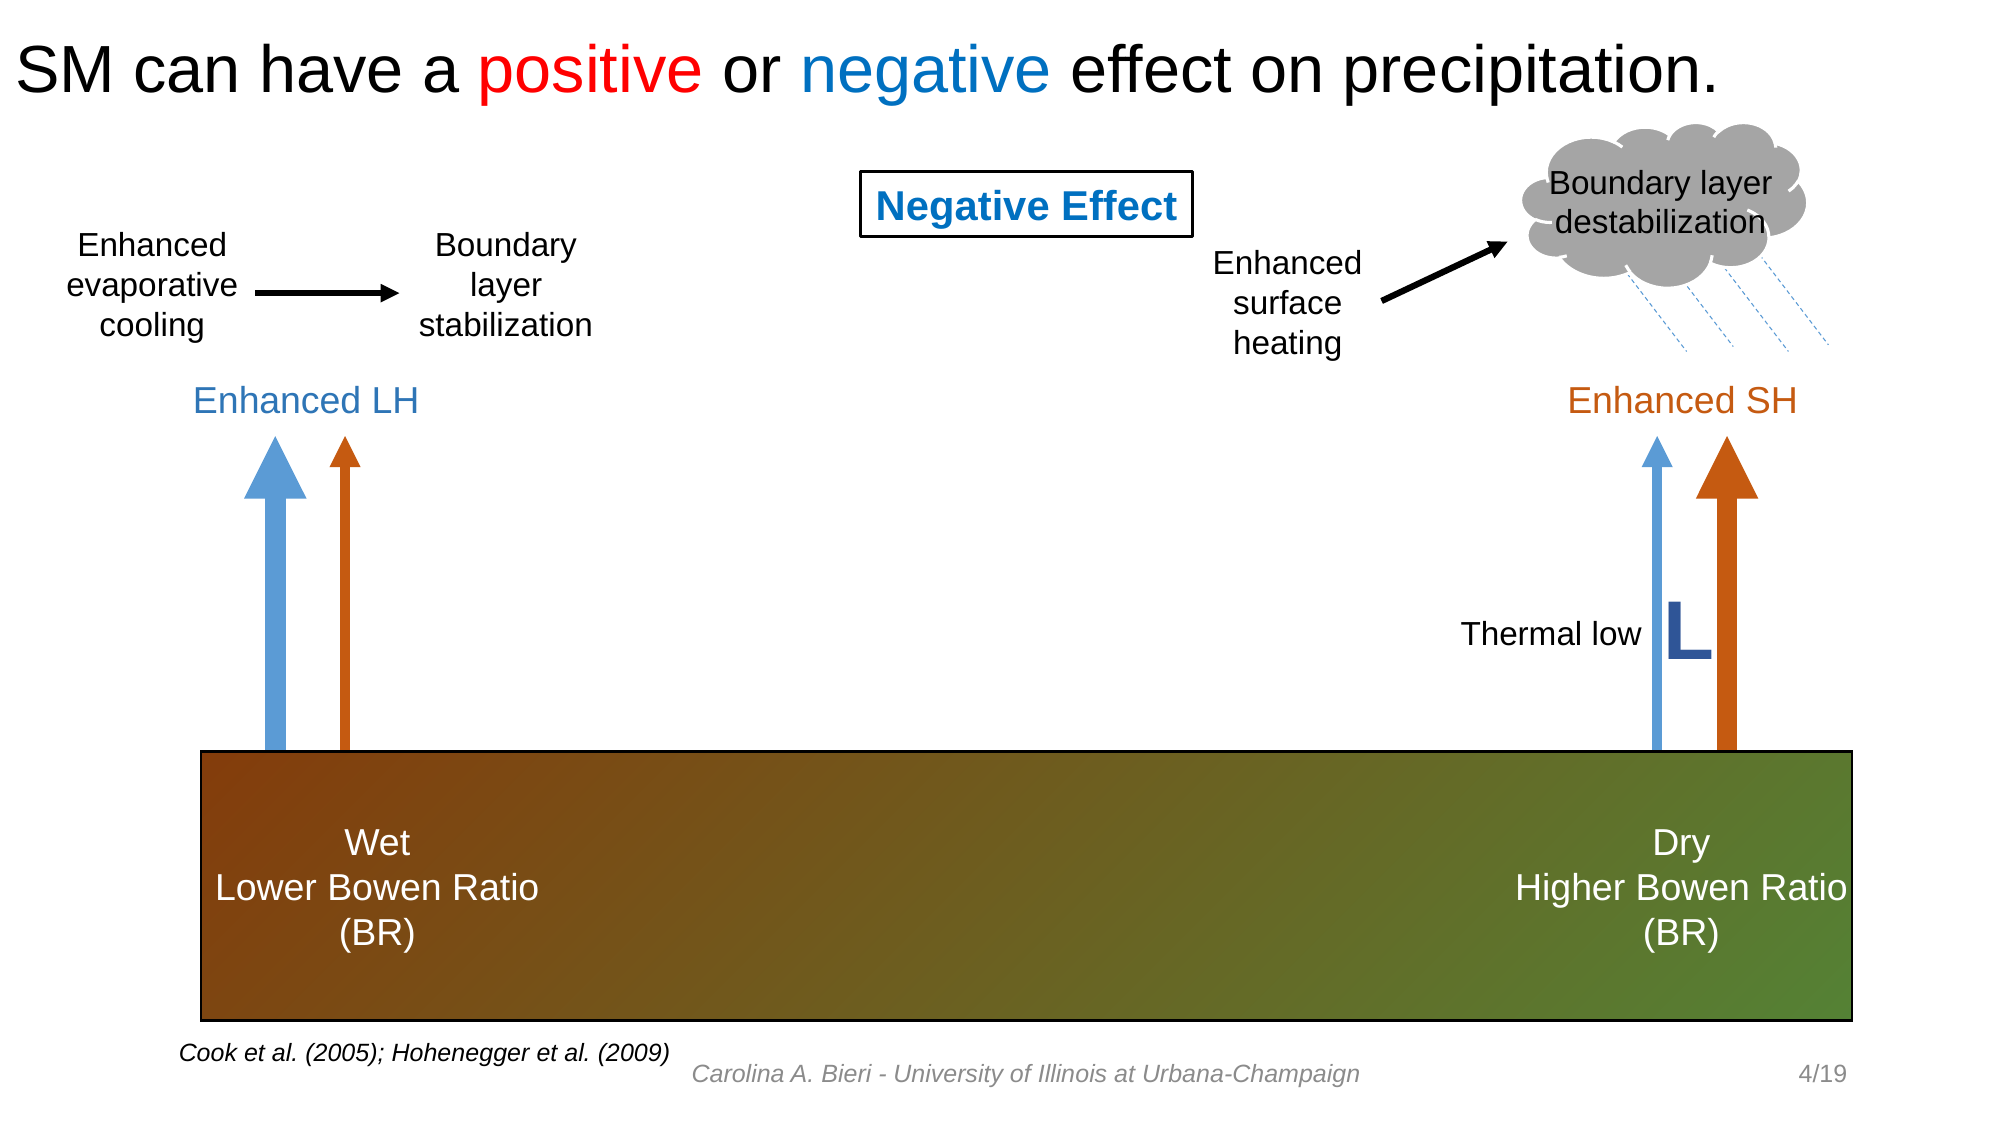

# SM can have a positive or negative effect on precipitation.

Boundary layer destabilization
Negative Effect
Boundary layer stabilization
Enhanced evaporative cooling
Enhanced surface heating
Enhanced SH
Enhanced LH
L
Thermal low

Wet
Lower Bowen Ratio (BR)
Dry
Higher Bowen Ratio (BR)
Cook et al. (2005); Hohenegger et al. (2009)
Carolina A. Bieri - University of Illinois at Urbana-Champaign
4/19